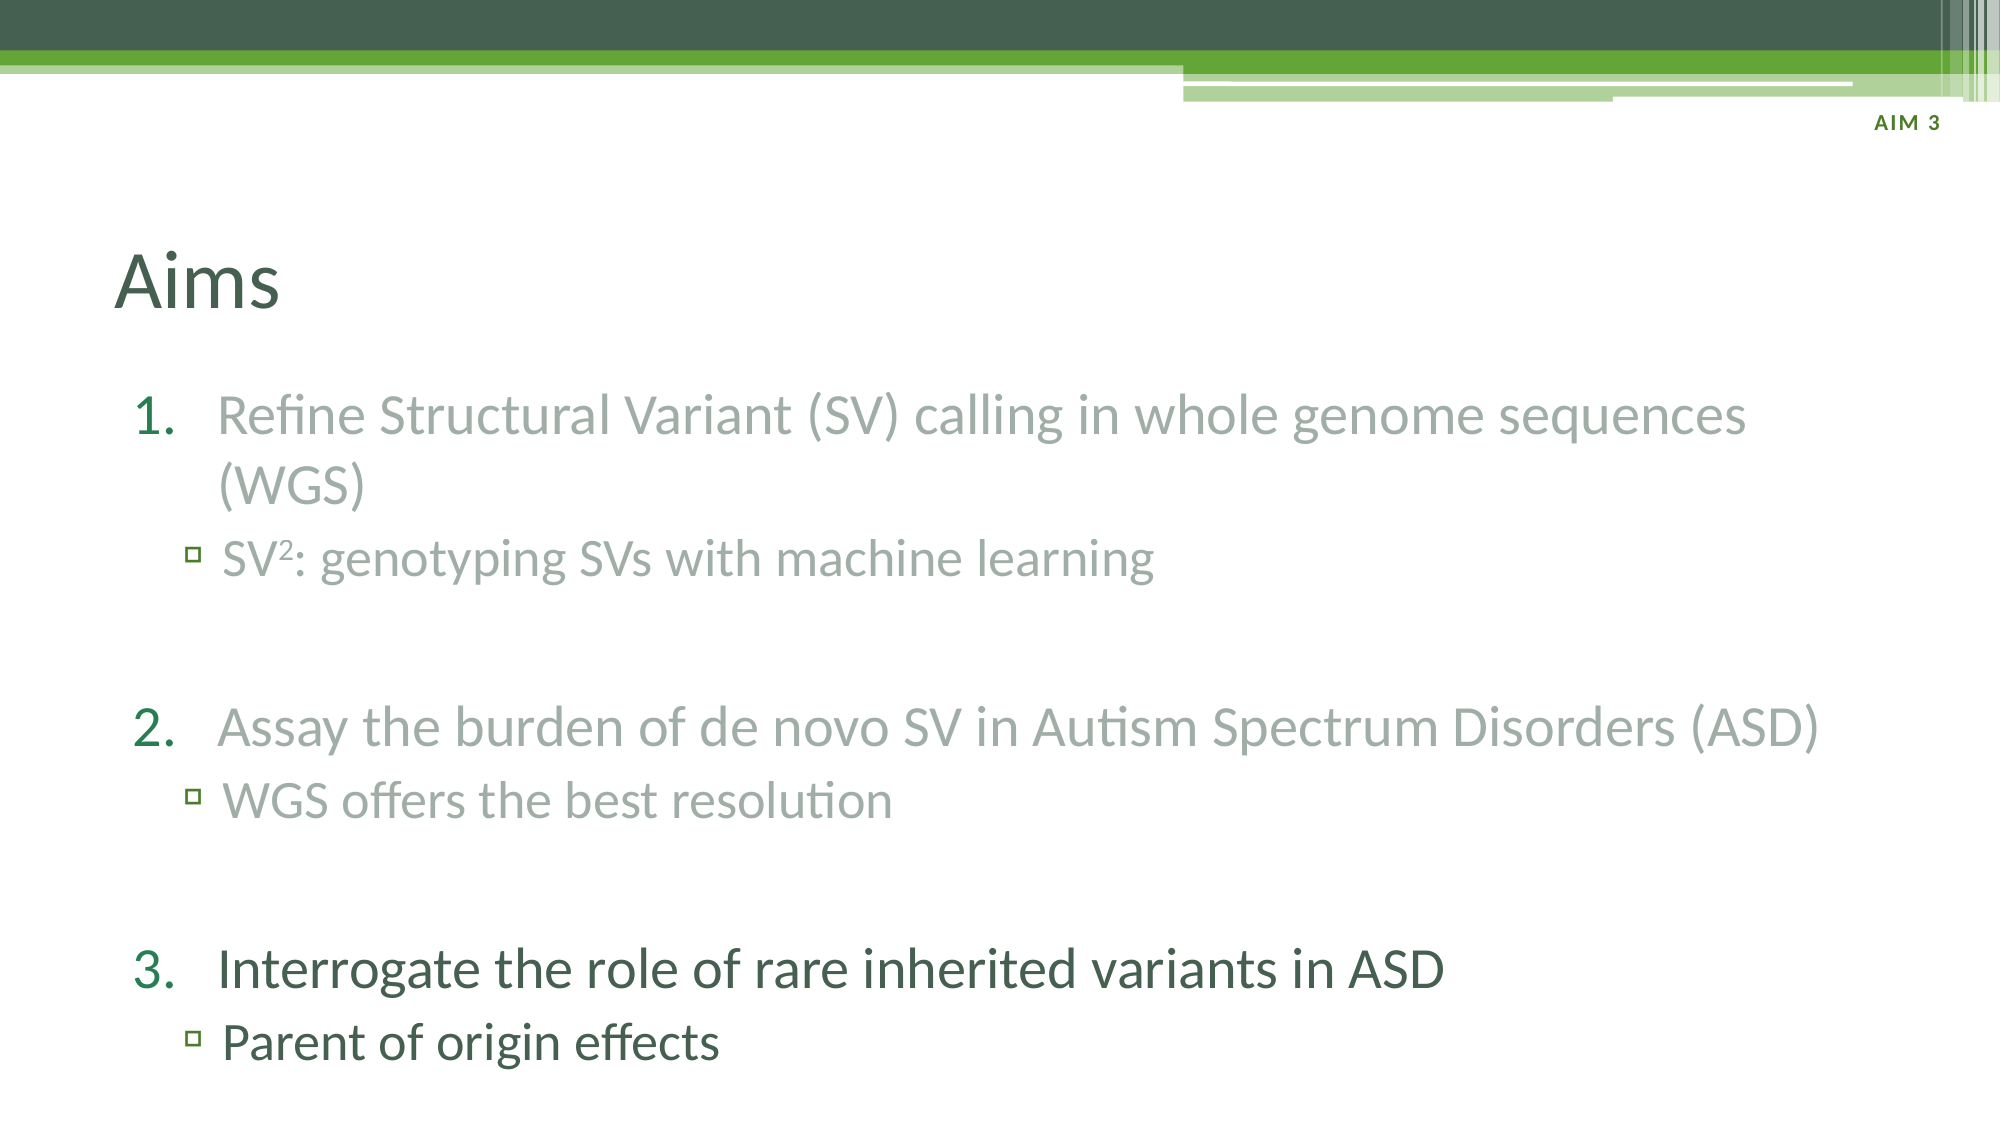

Aim 3
# Aims
Refine Structural Variant (SV) calling in whole genome sequences (WGS)
SV2: genotyping SVs with machine learning

Assay the burden of de novo SV in Autism Spectrum Disorders (ASD)
WGS offers the best resolution

Interrogate the role of rare inherited variants in ASD
Parent of origin effects